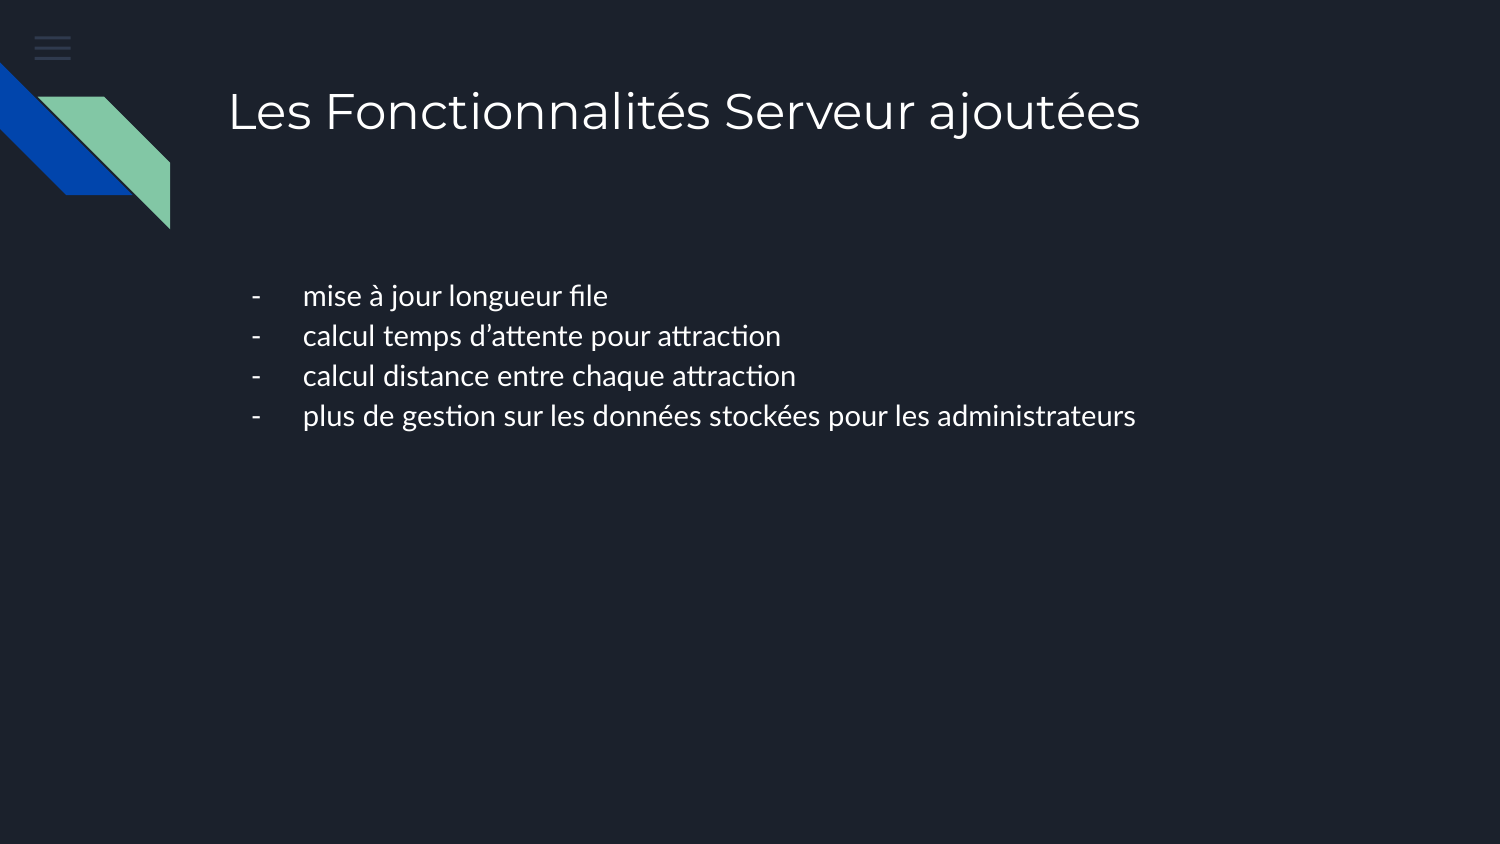

# Les Fonctionnalités Serveur ajoutées
mise à jour longueur file
calcul temps d’attente pour attraction
calcul distance entre chaque attraction
plus de gestion sur les données stockées pour les administrateurs